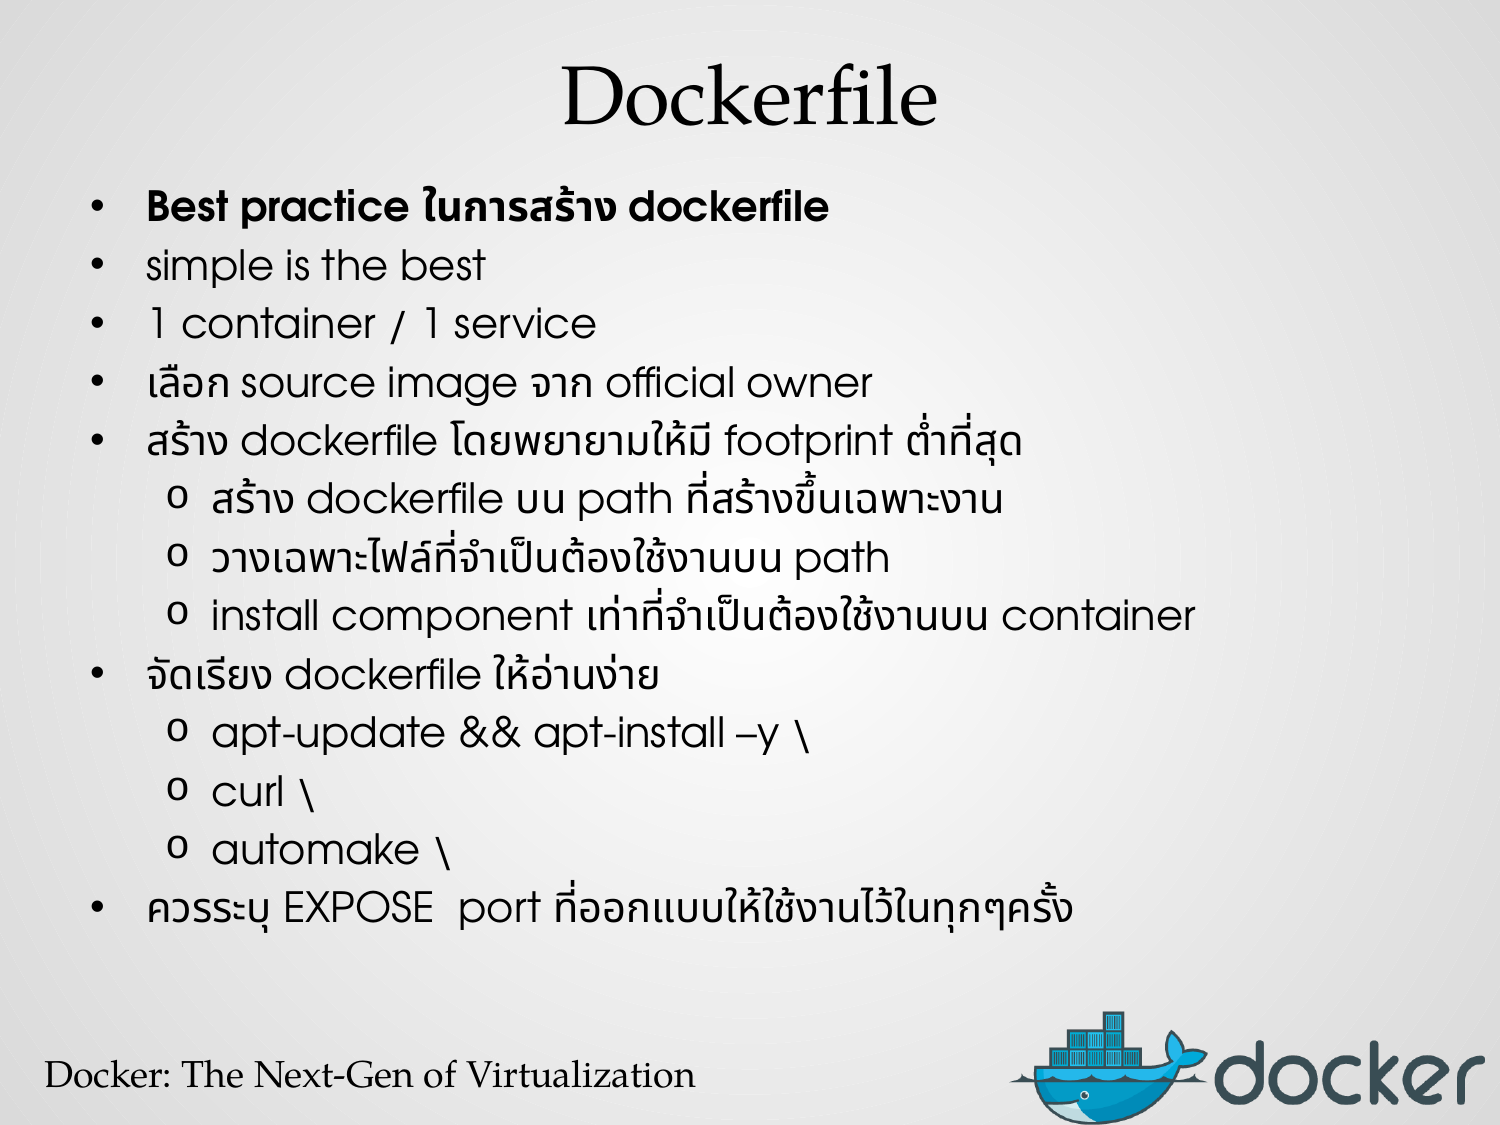

# Dockerfile
Best practice ในการสร้าง dockerfile
simple is the best
1 container / 1 service
เลือก source image จาก official owner
สร้าง dockerfile โดยพยายามให้มี footprint ต่ำที่สุด
สร้าง dockerfile บน path ที่สร้างขึ้นเฉพาะงาน
วางเฉพาะไฟล์ที่จำเป็นต้องใช้งานบน path
install component เท่าที่จำเป็นต้องใช้งานบน container
จัดเรียง dockerfile ให้อ่านง่าย
apt-update && apt-install –y \
curl \
automake \
ควรระบุ EXPOSE  port ที่ออกแบบให้ใช้งานไว้ในทุกๆครั้ง

Docker: The Next-Gen of Virtualization